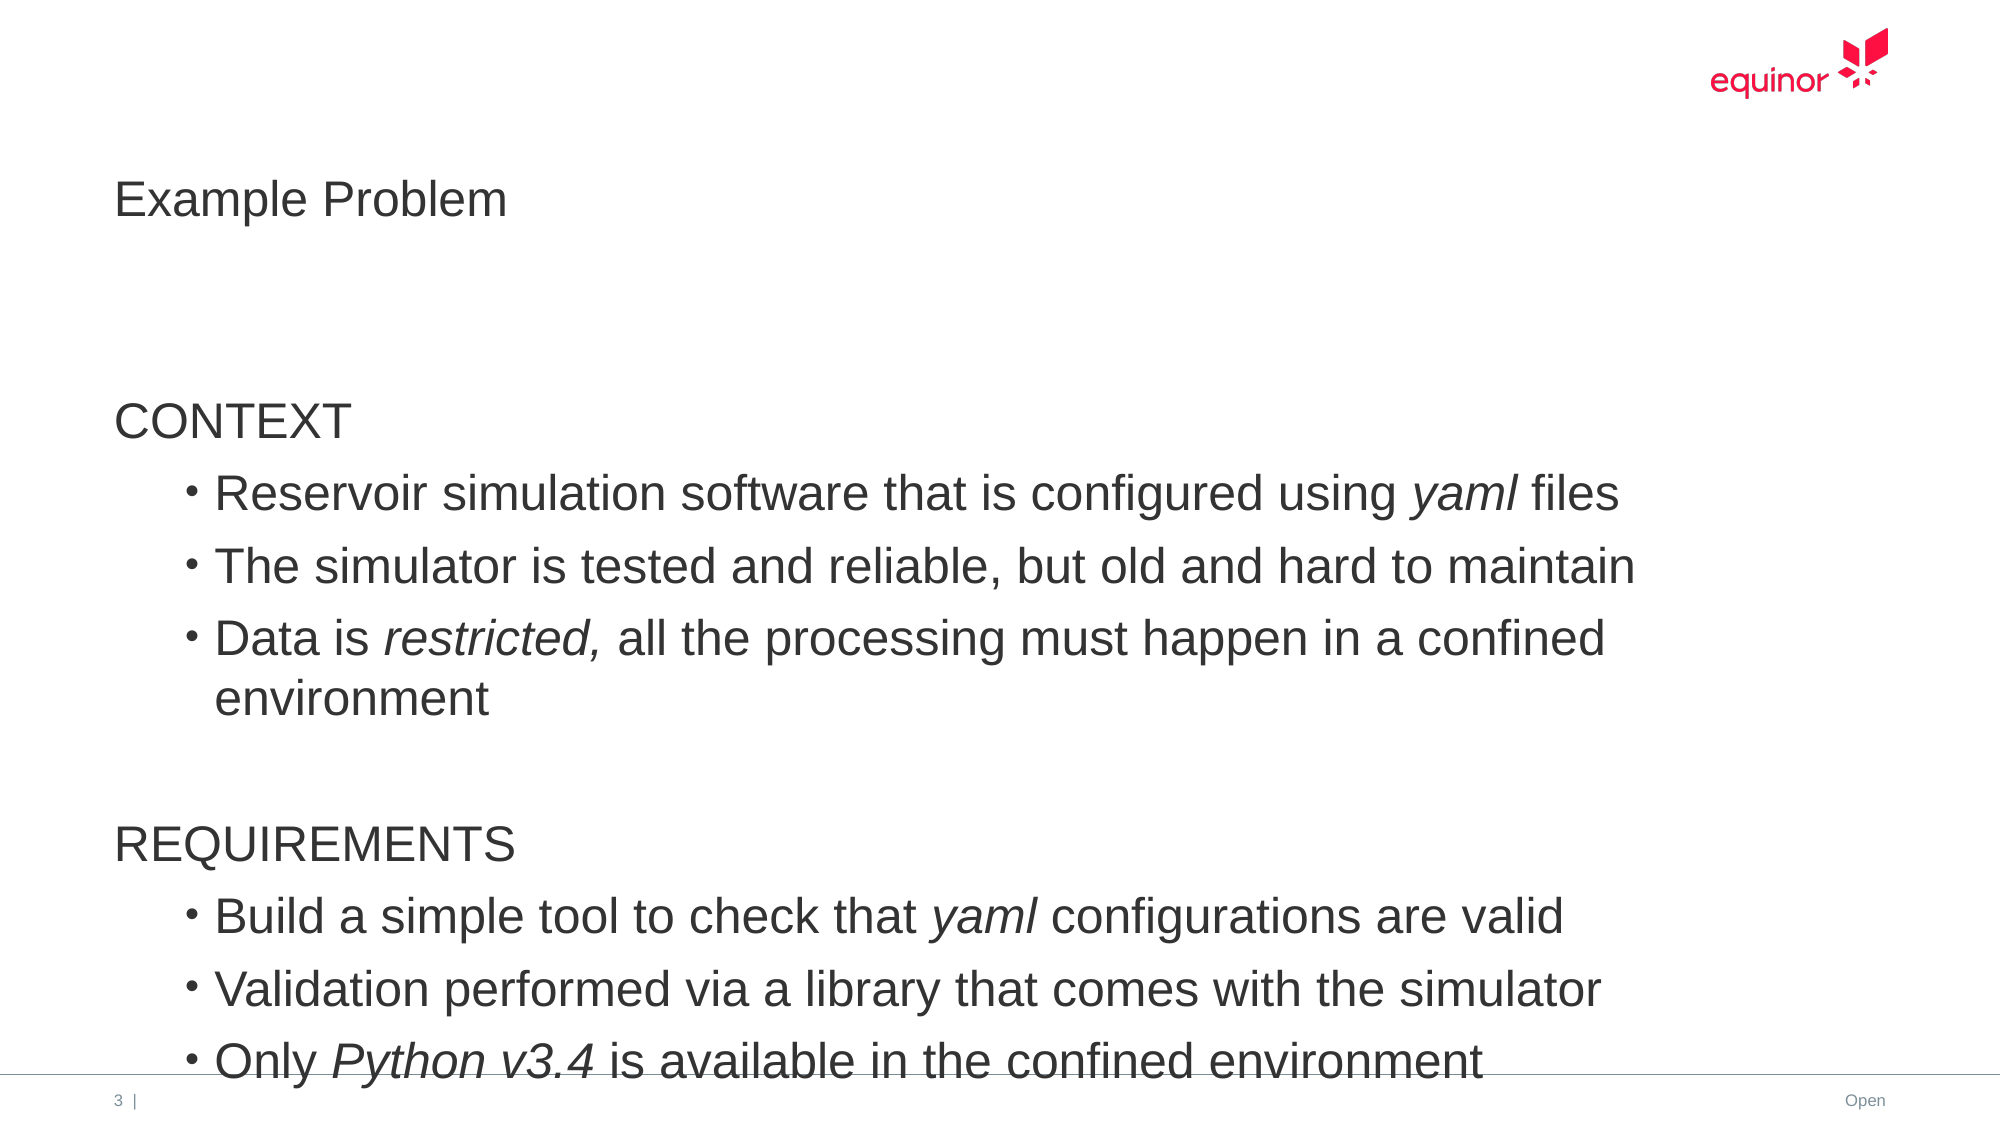

# Example Problem
CONTEXT
Reservoir simulation software that is configured using yaml files
The simulator is tested and reliable, but old and hard to maintain
Data is restricted, all the processing must happen in a confined environment

REQUIREMENTS
Build a simple tool to check that yaml configurations are valid
Validation performed via a library that comes with the simulator
Only Python v3.4 is available in the confined environment

3  |